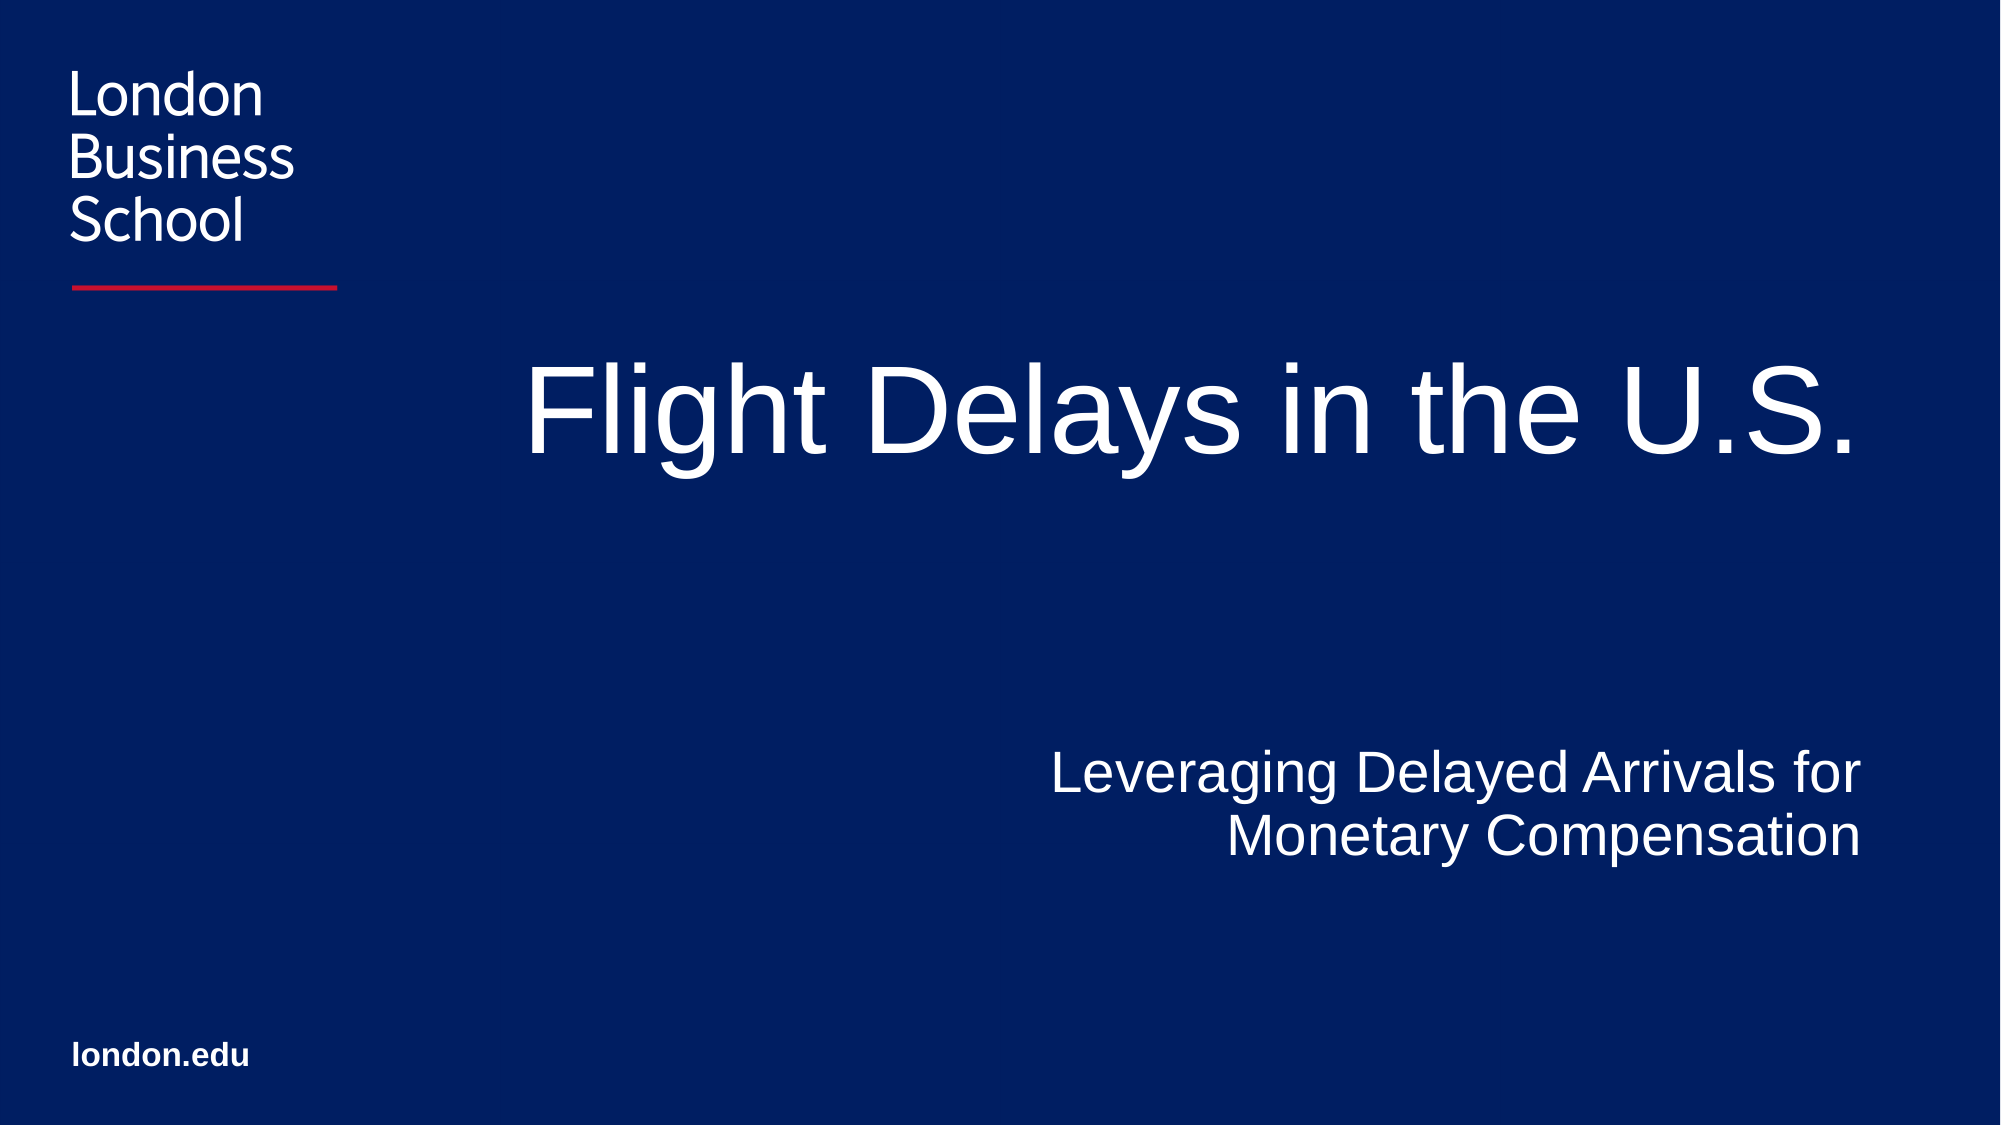

# Flight Delays in the U.S.
Leveraging Delayed Arrivals for Monetary Compensation